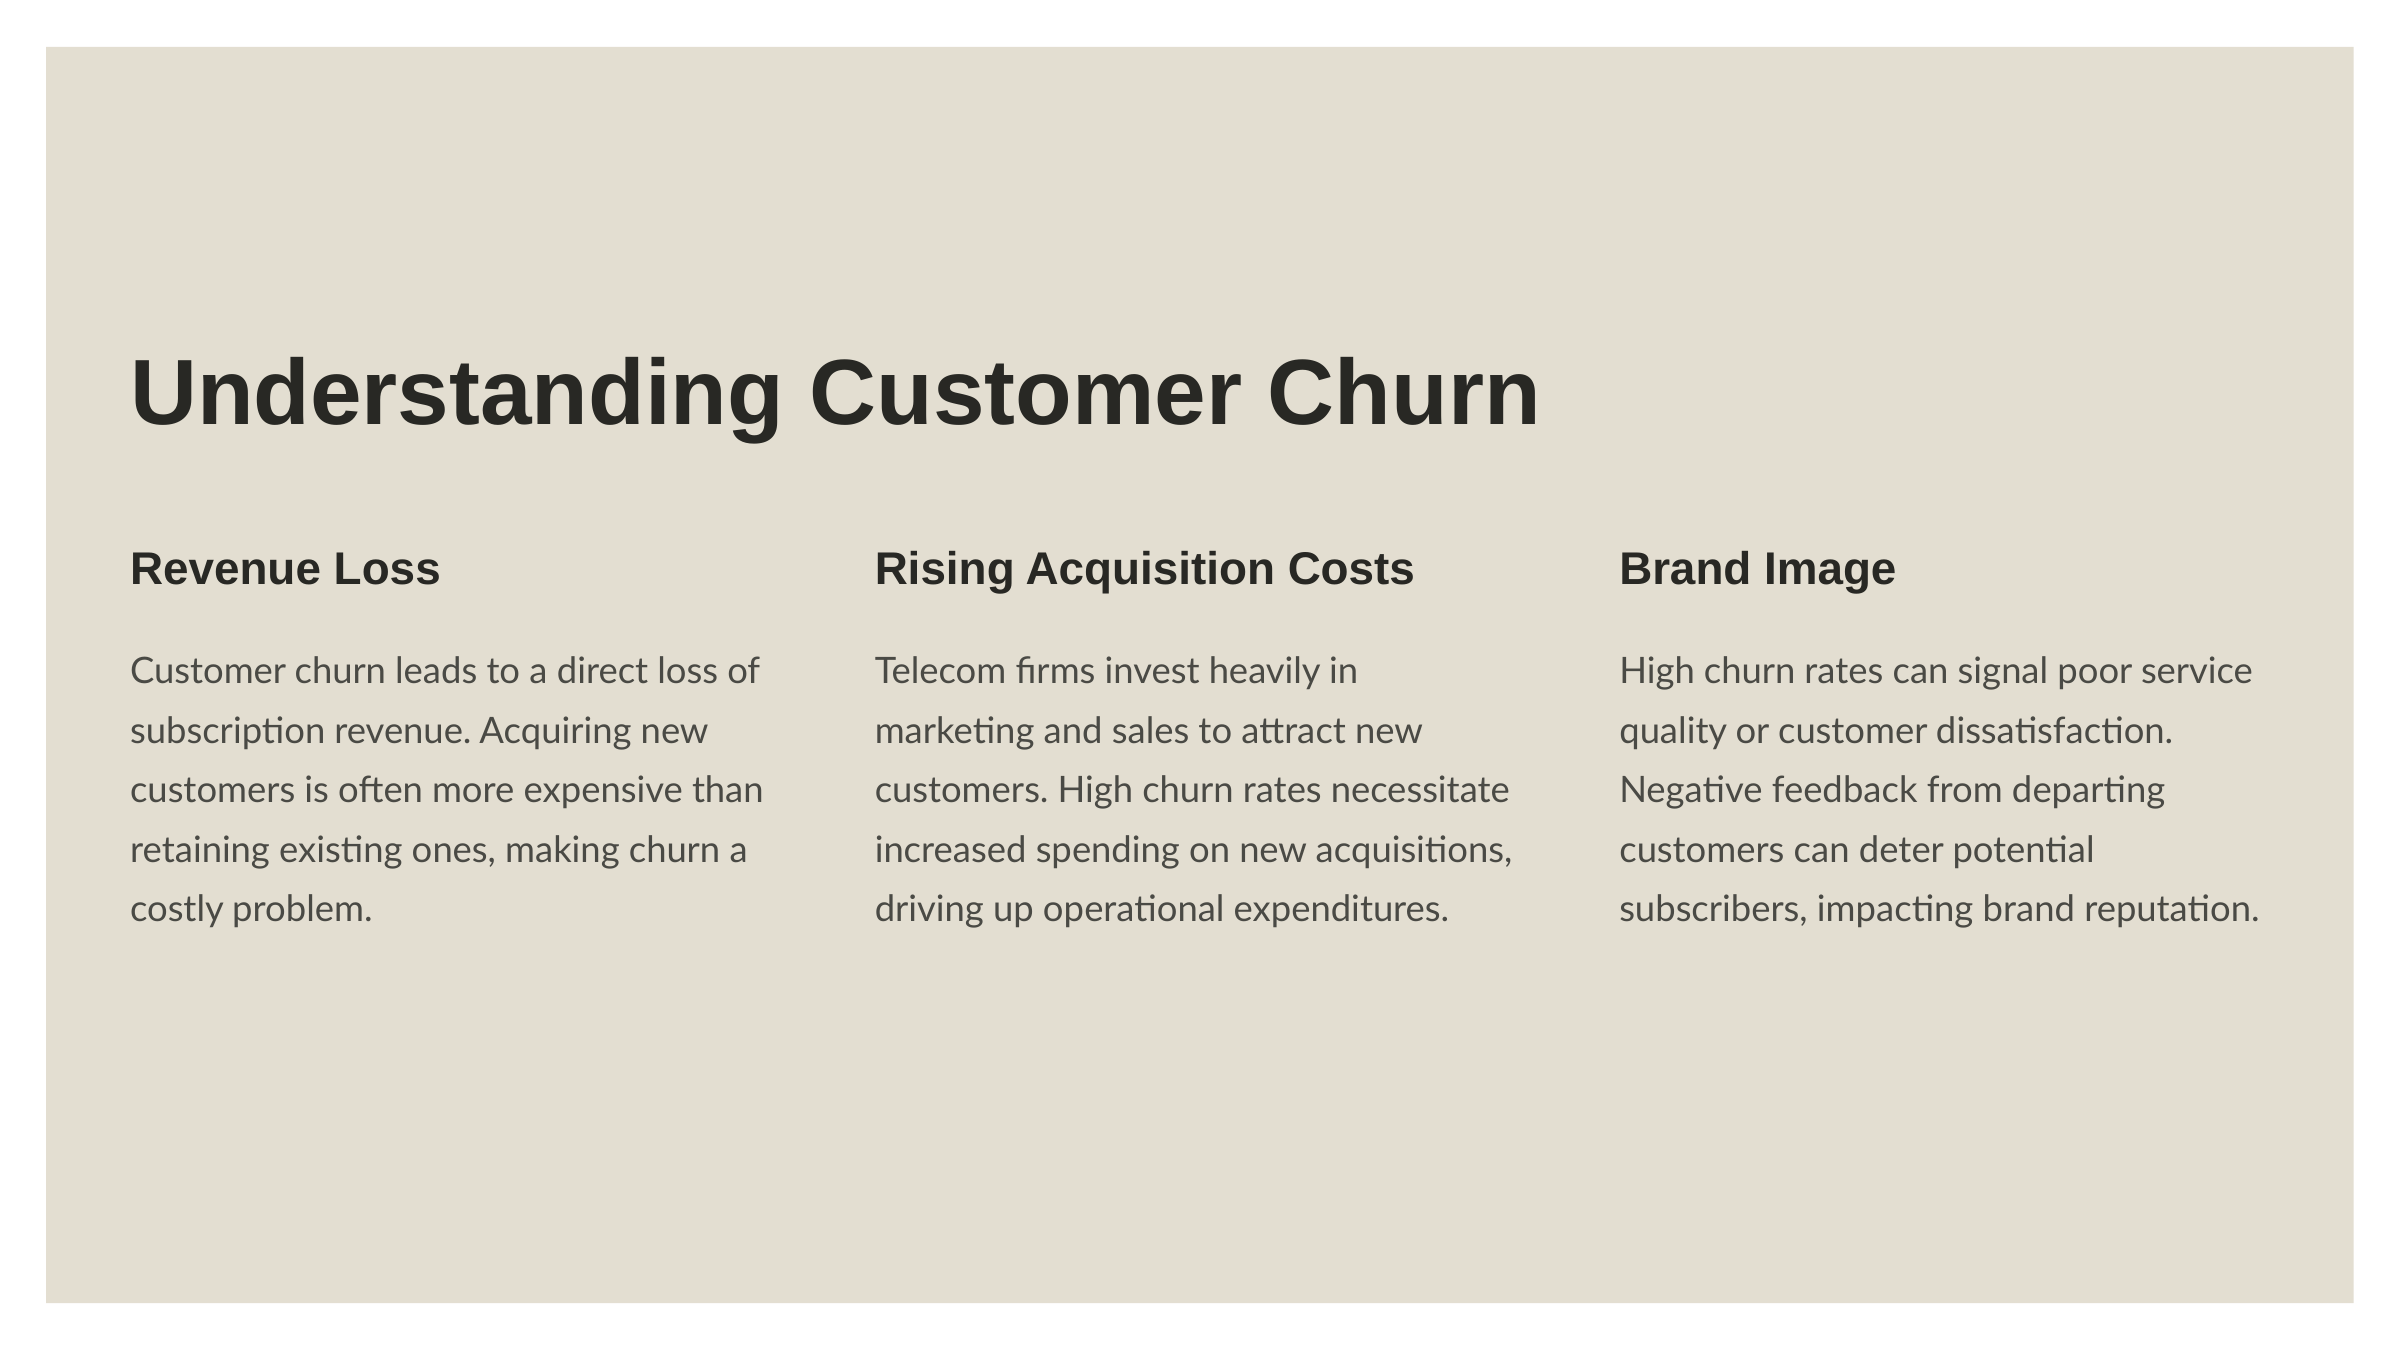

Understanding Customer Churn
Revenue Loss
Rising Acquisition Costs
Brand Image
Customer churn leads to a direct loss of subscription revenue. Acquiring new customers is often more expensive than retaining existing ones, making churn a costly problem.
Telecom firms invest heavily in marketing and sales to attract new customers. High churn rates necessitate increased spending on new acquisitions, driving up operational expenditures.
High churn rates can signal poor service quality or customer dissatisfaction. Negative feedback from departing customers can deter potential subscribers, impacting brand reputation.